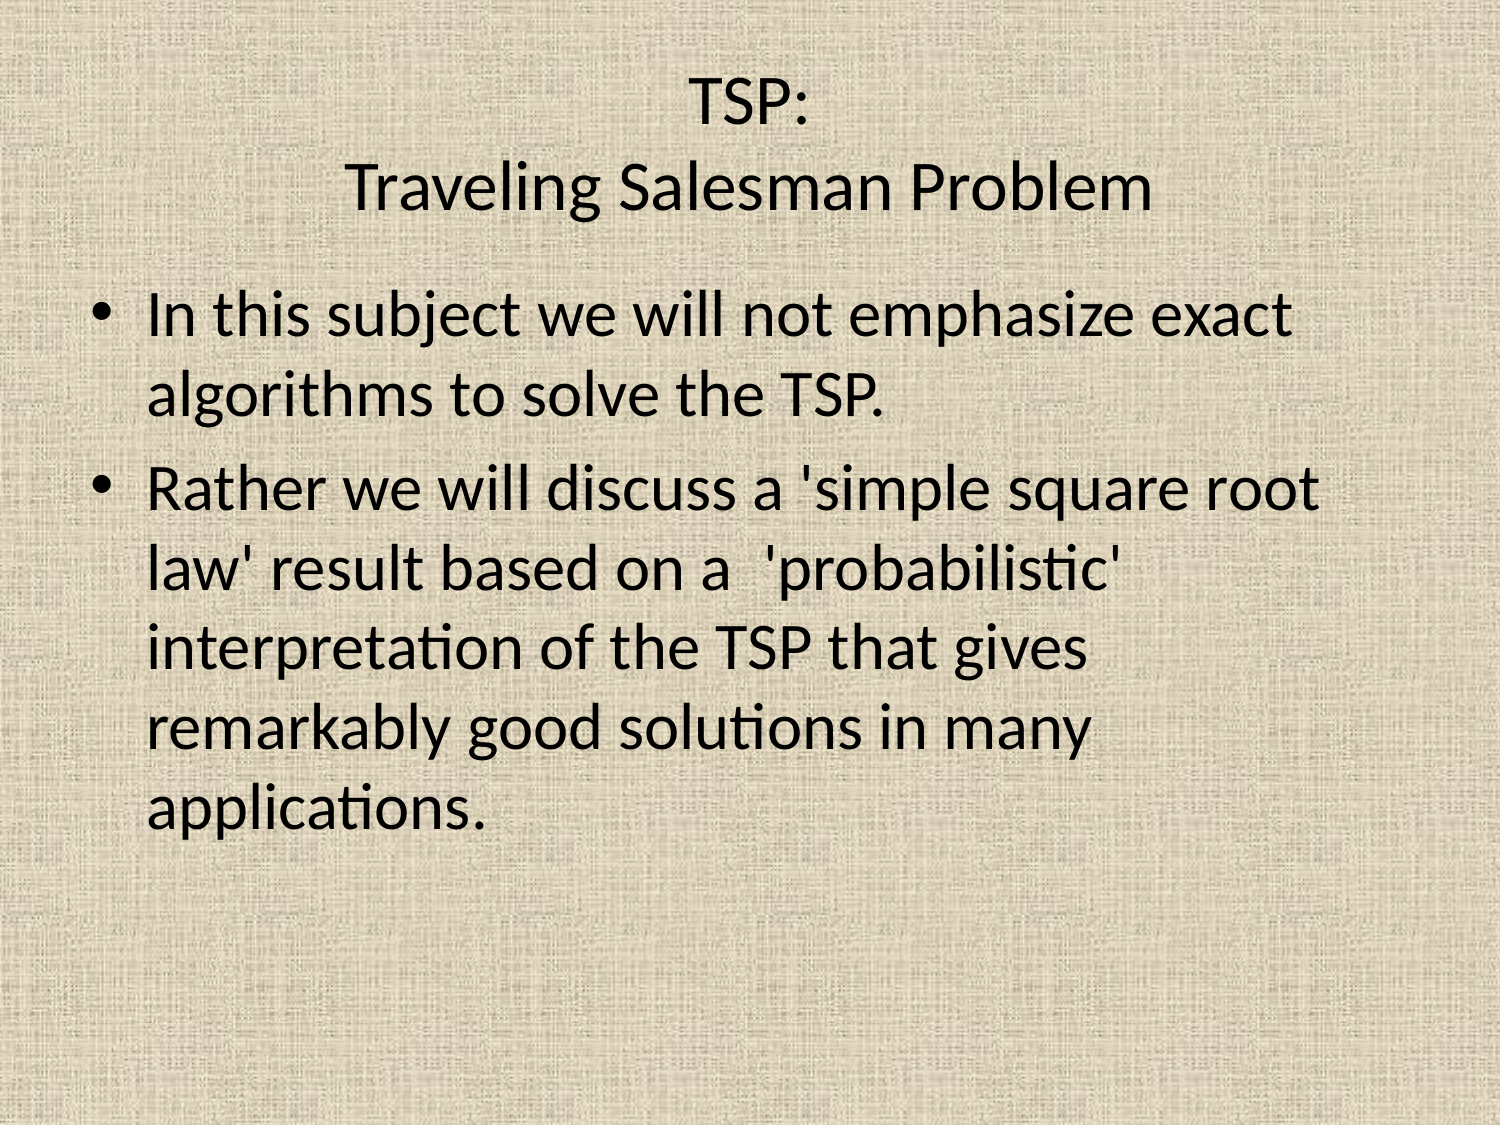

# TSP: Traveling Salesman Problem
In this subject we will not emphasize exact algorithms to solve the TSP.
Rather we will discuss a 'simple square root law' result based on a  'probabilistic' interpretation of the TSP that gives remarkably good solutions in many applications.